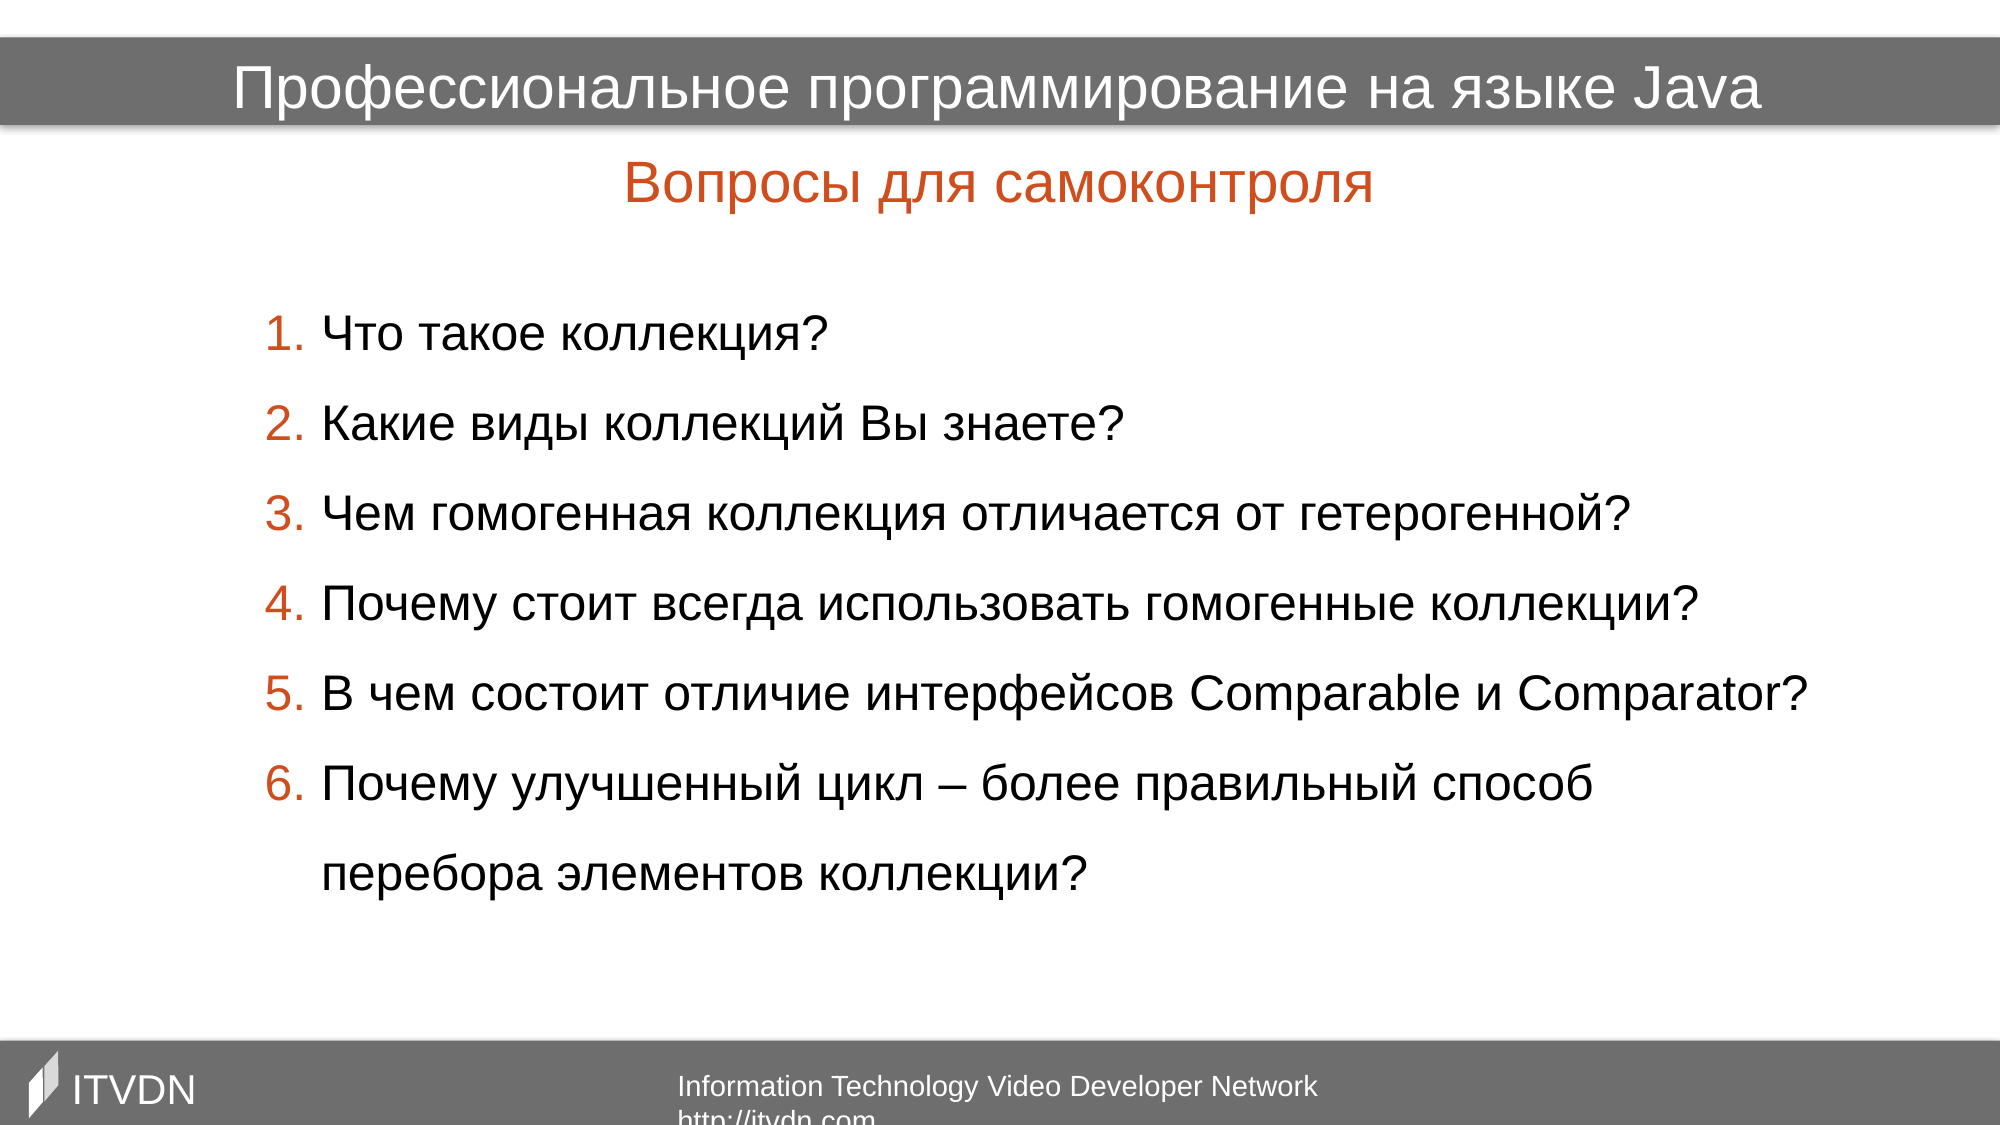

Профессиональное программирование на языке Java
Вопросы для самоконтроля
Что такое коллекция?
Какие виды коллекций Вы знаете?
Чем гомогенная коллекция отличается от гетерогенной?
Почему стоит всегда использовать гомогенные коллекции?
В чем состоит отличие интерфейсов Comparable и Comparator?
Почему улучшенный цикл – более правильный способ перебора элементов коллекции?

ITVDN
Information Technology Video Developer Network                                                       http://itvdn.com